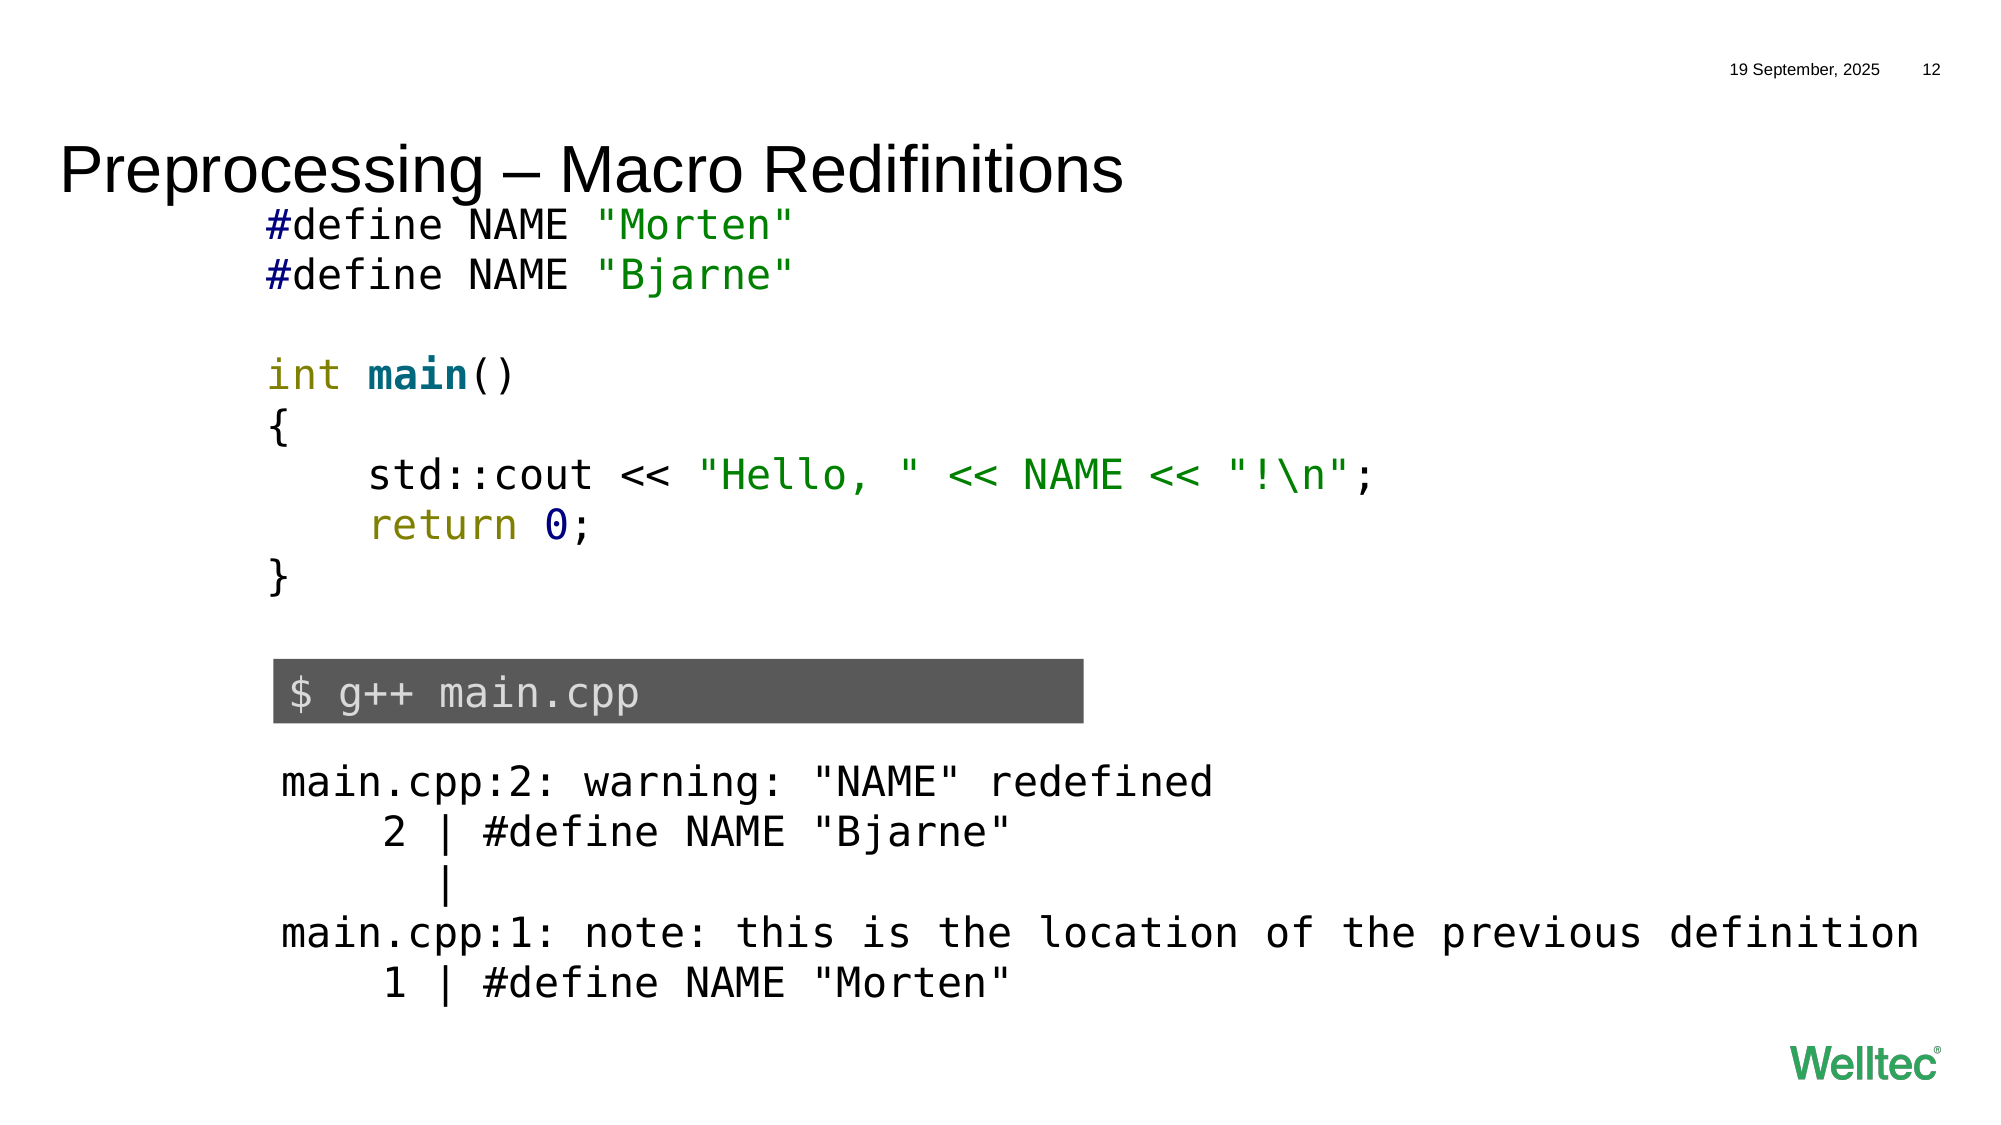

19 September, 2025
12
# Preprocessing – Macro Redifinitions
#define NAME "Morten"
#define NAME "Bjarne"

int main()
{
    std::cout << "Hello, " << NAME << "!\n";
    return 0;
}
$ g++ main.cpp
main.cpp:2: warning: "NAME" redefined
    2 | #define NAME "Bjarne"
      |
main.cpp:1: note: this is the location of the previous definition
    1 | #define NAME "Morten"